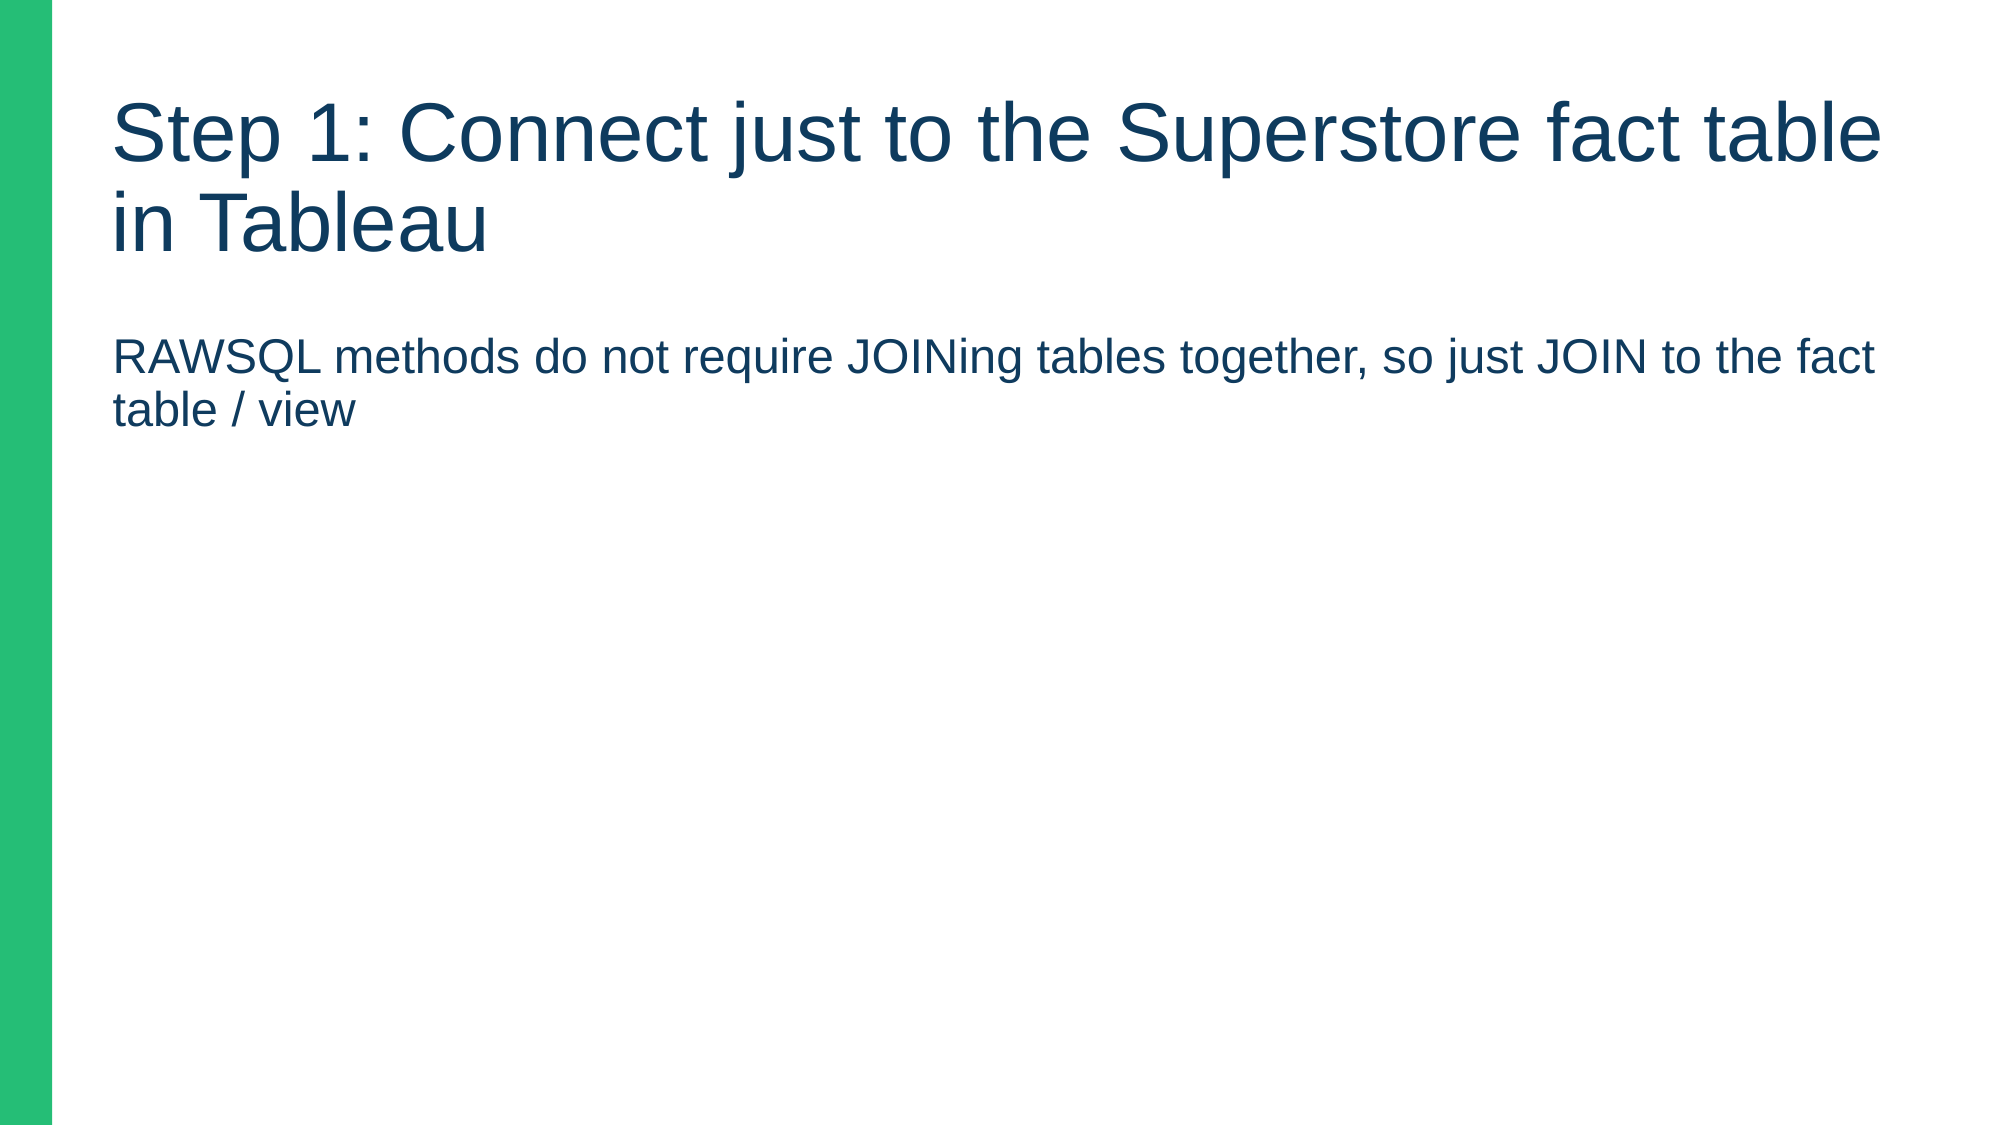

Step 1: Connect just to the Superstore fact table in Tableau
RAWSQL methods do not require JOINing tables together, so just JOIN to the fact table / view